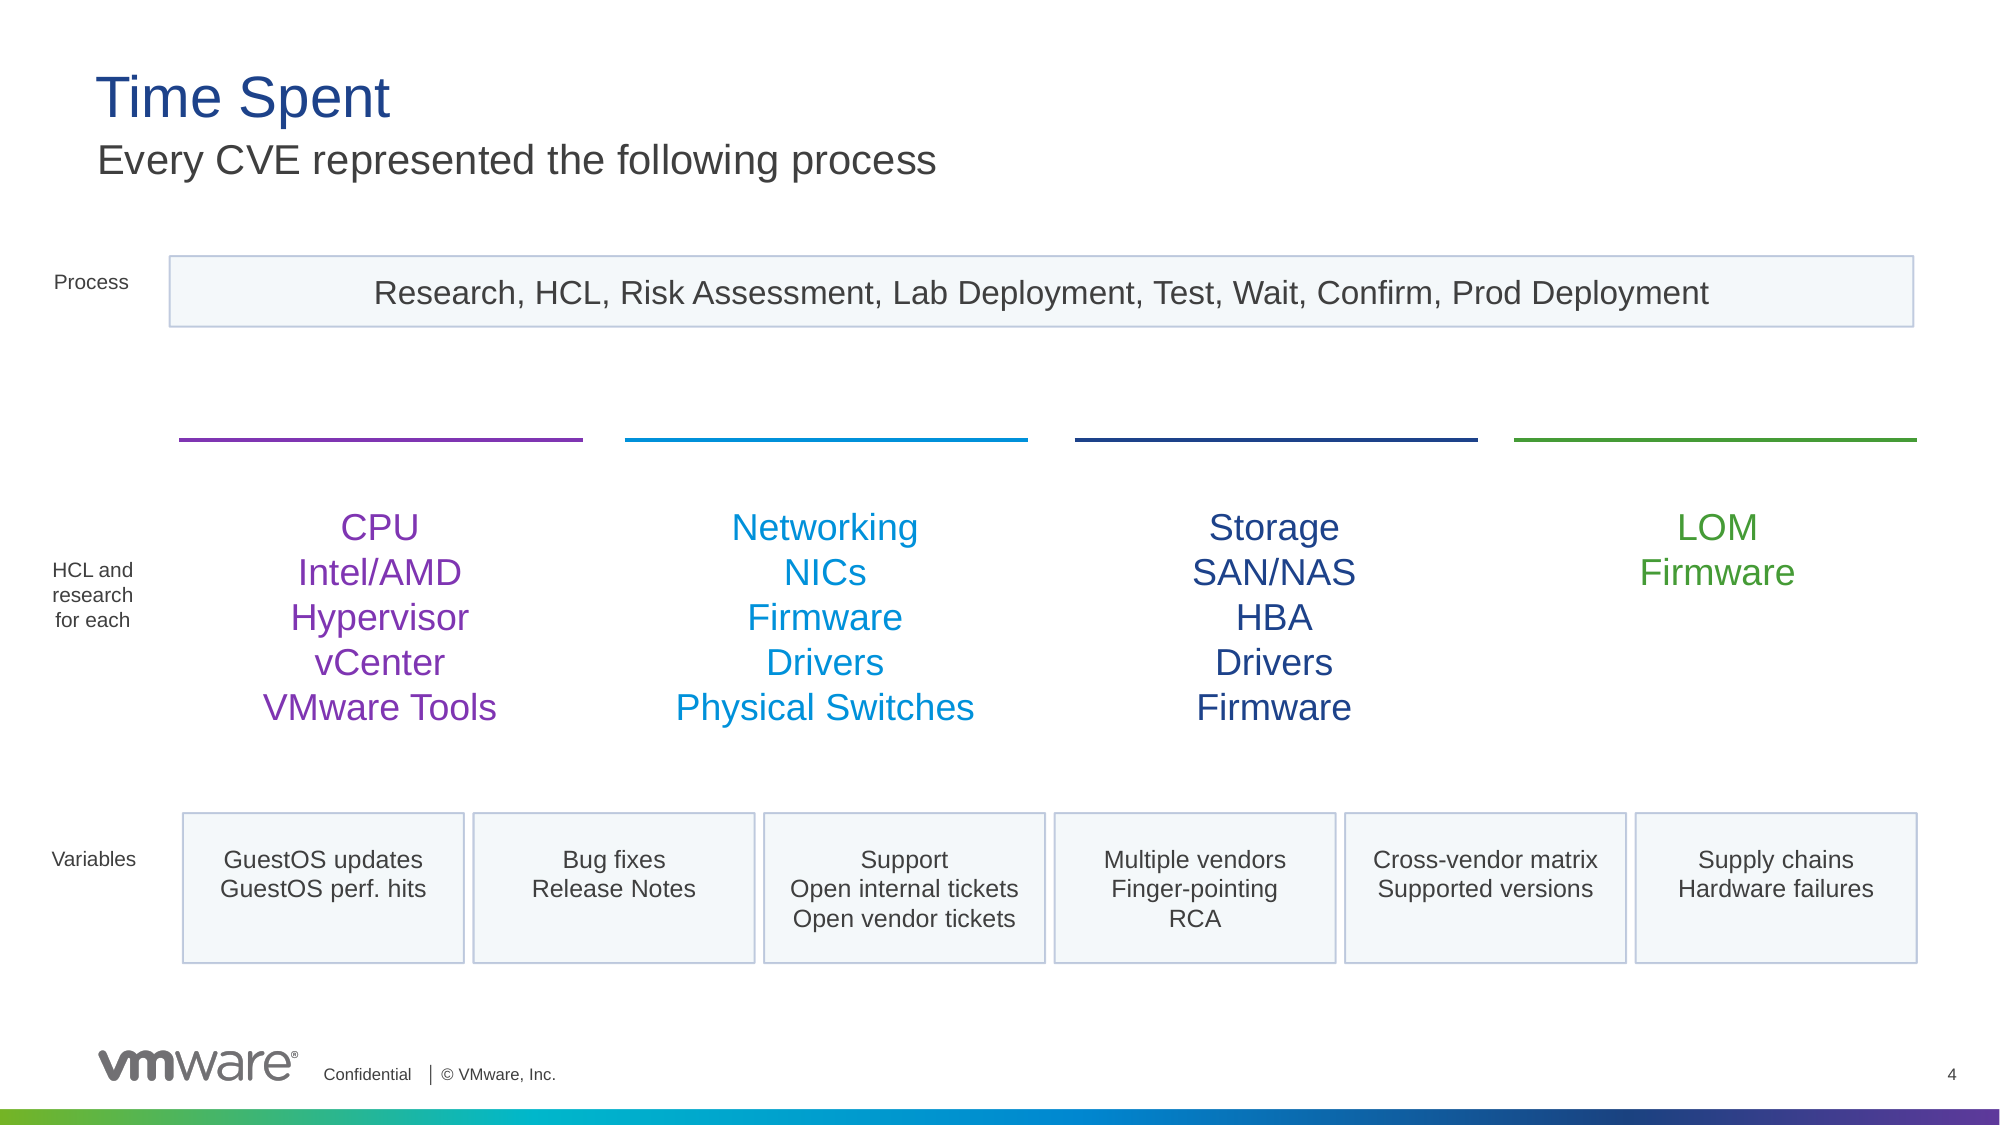

# Time Spent
Every CVE represented the following process
Process
Research, HCL, Risk Assessment, Lab Deployment, Test, Wait, Confirm, Prod Deployment
CPU
Intel/AMD
Hypervisor
vCenter
VMware Tools
Networking
NICs
Firmware
Drivers
Physical Switches
Storage
SAN/NAS
HBA
Drivers
Firmware
LOM
Firmware
HCL and research for each
GuestOS updates
GuestOS perf. hits
Bug fixes
Release Notes
Support
Open internal tickets
Open vendor tickets
Multiple vendors
Finger-pointing
RCA
Cross-vendor matrix
Supported versions
Supply chains
Hardware failures
Variables